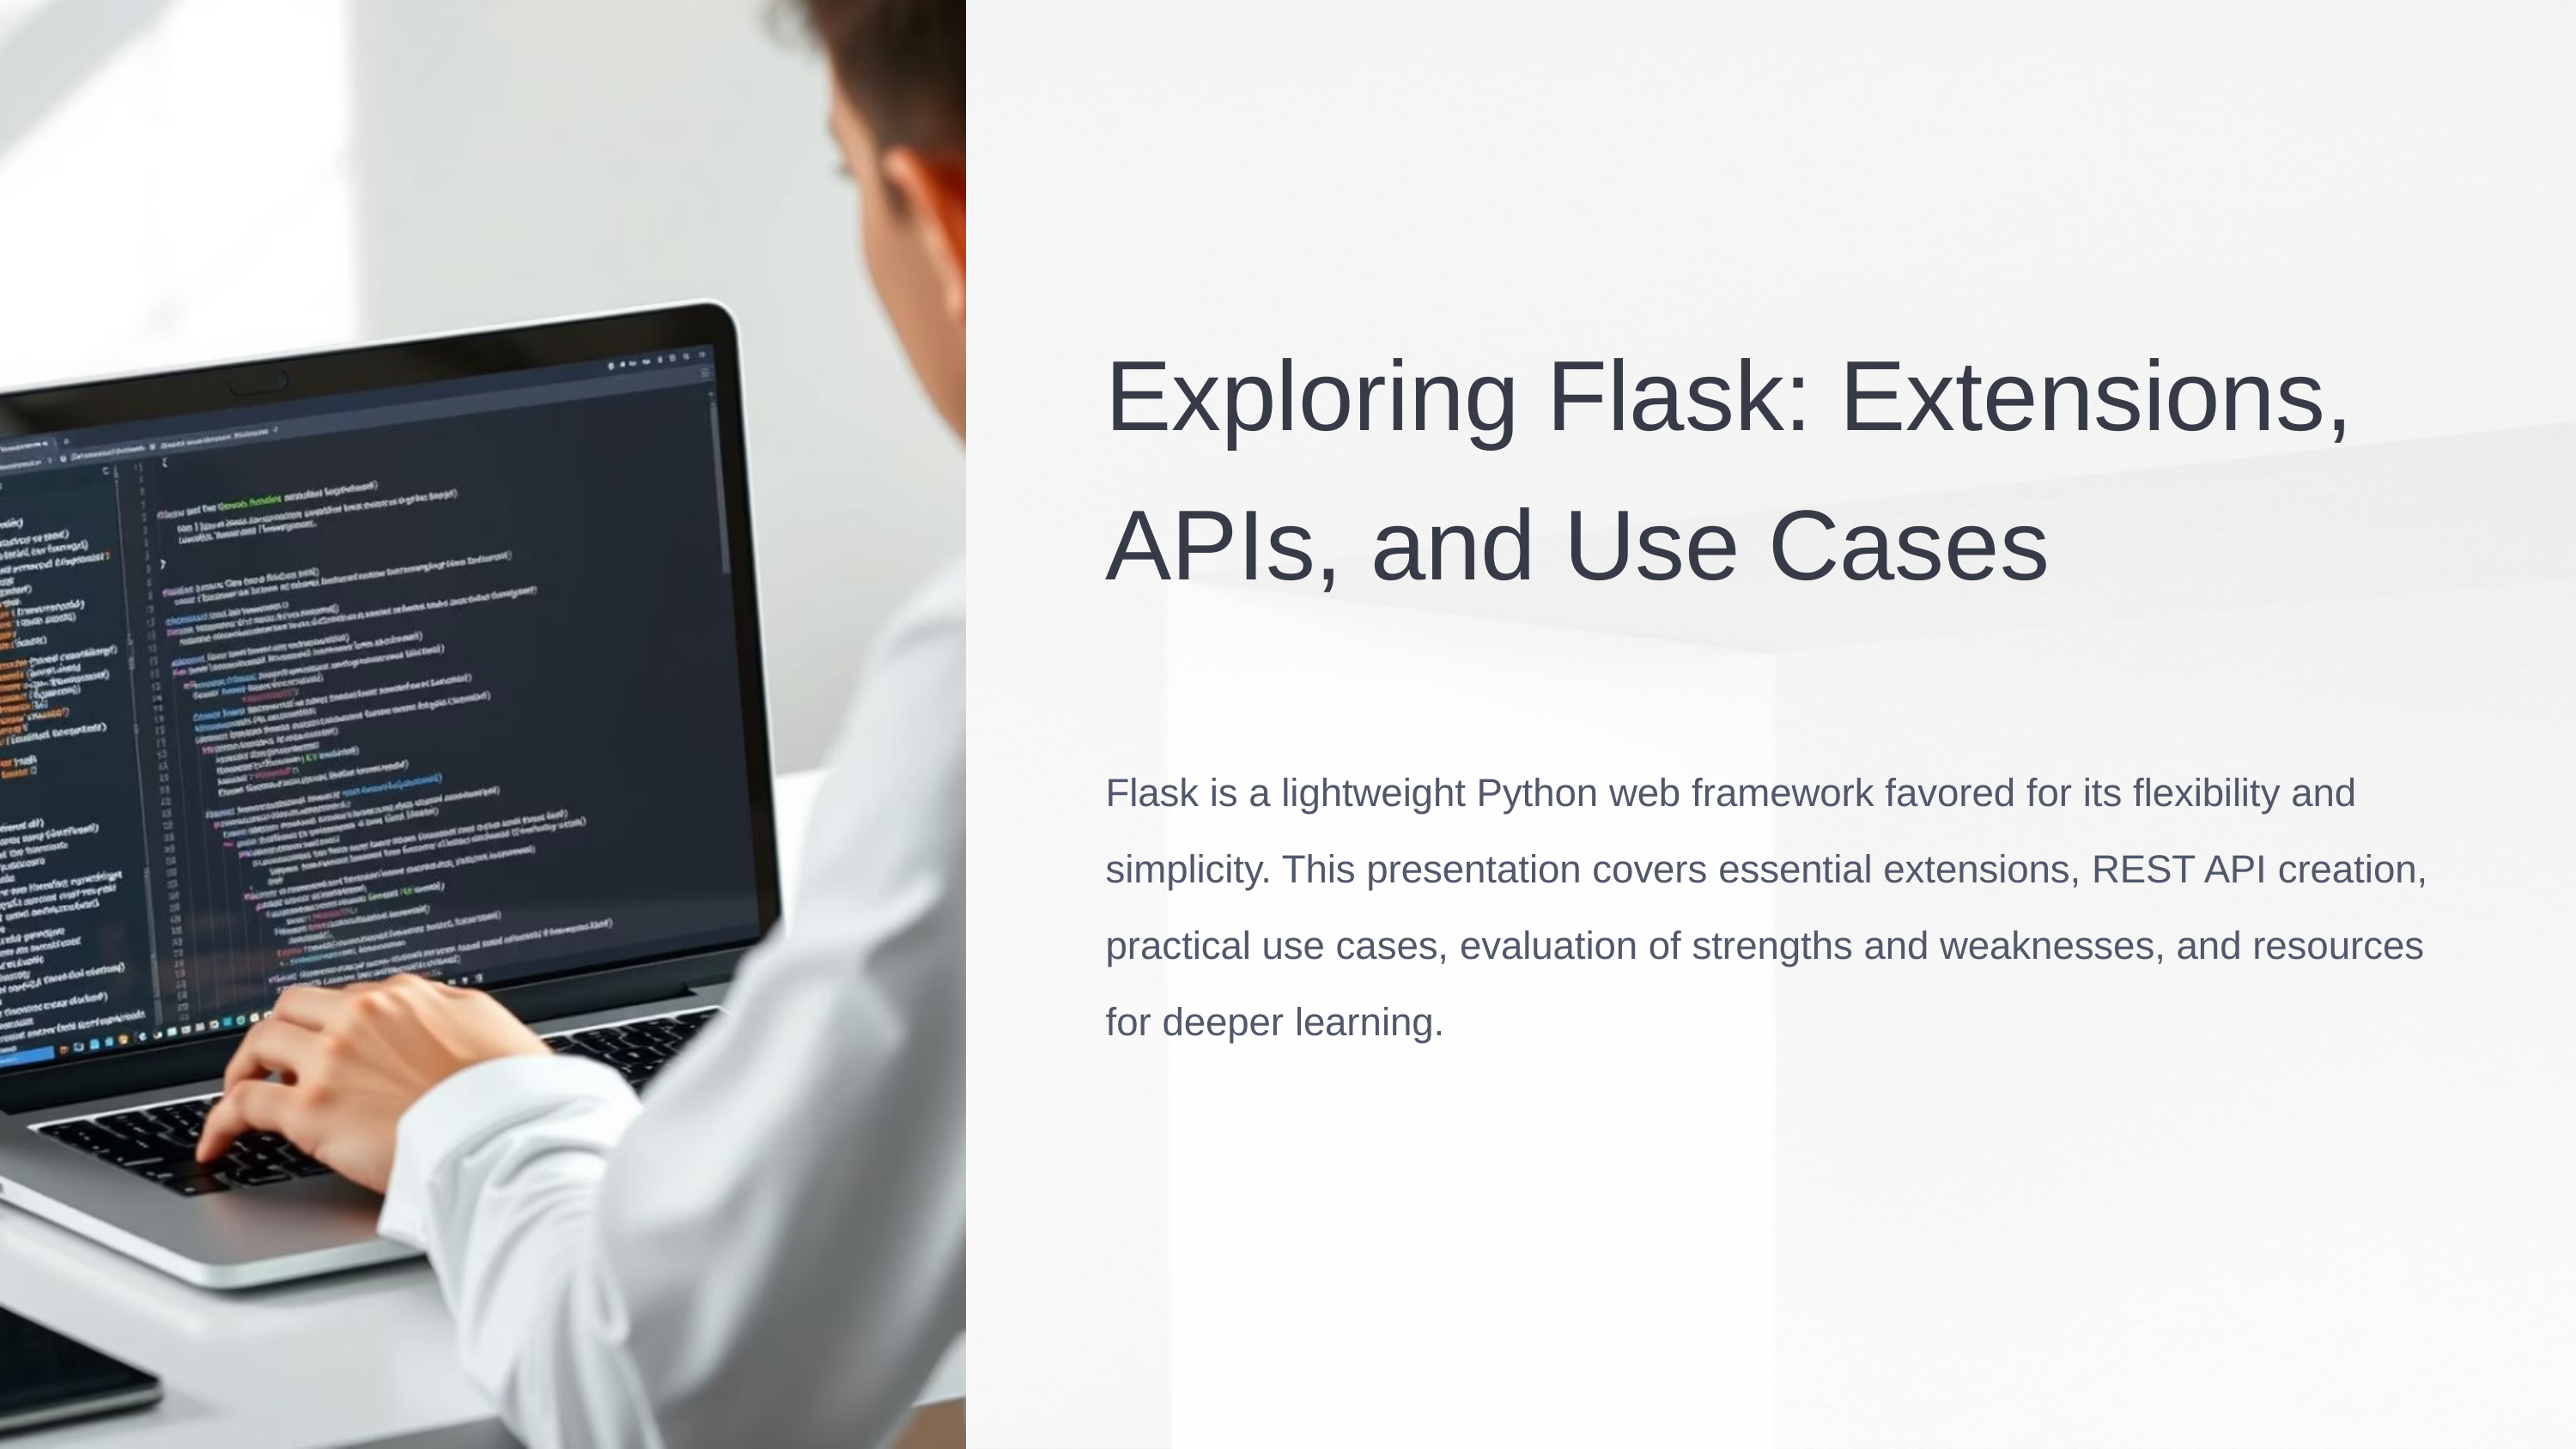

Exploring Flask: Extensions, APIs, and Use Cases

Flask is a lightweight Python web framework favored for its flexibility and simplicity. This presentation covers essential extensions, REST API creation, practical use cases, evaluation of strengths and weaknesses, and resources for deeper learning.